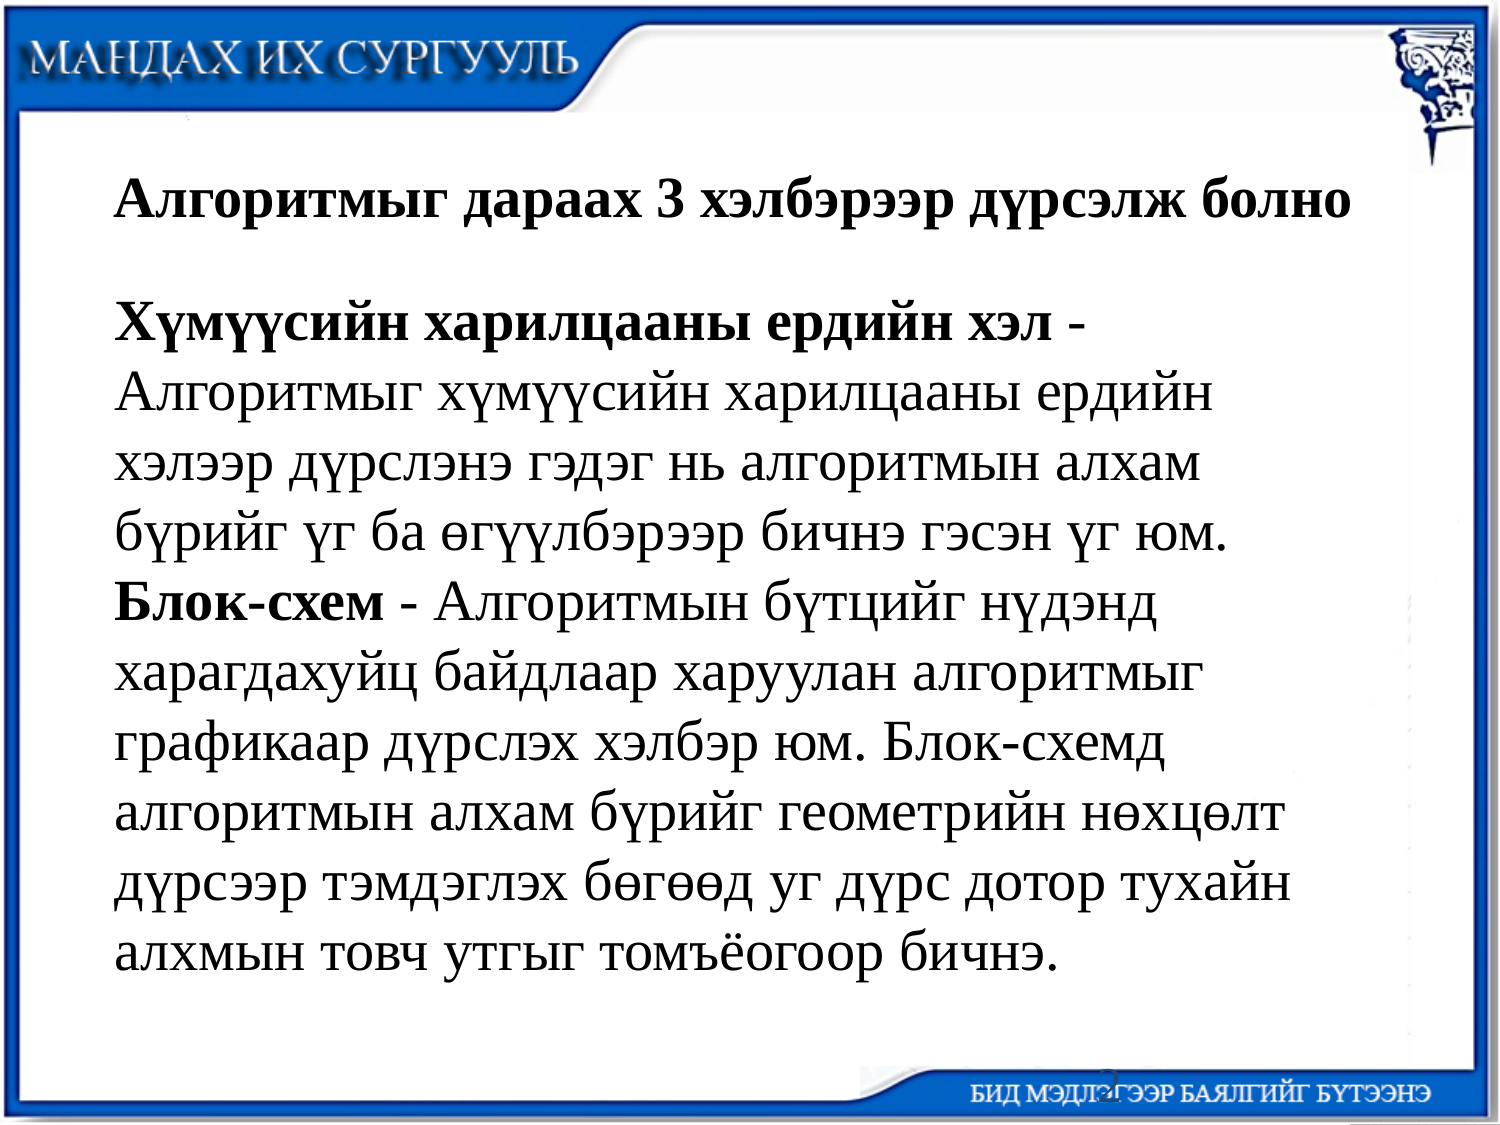

Алгоритмыг дараах 3 хэлбэрээр дүрсэлж болно
Хүмүүсийн харилцааны ердийн хэл - Алгоритмыг хүмүүсийн харилцааны ердийн хэлээр дүрслэнэ гэдэг нь алгоритмын алхам бүрийг үг ба өгүүлбэрээр бичнэ гэсэн үг юм.
Блок-схем - Алгоритмын бүтцийг нүдэнд харагдахуйц байдлаар харуулан алгоритмыг графикаар дүрслэх хэлбэр юм. Блок-схемд алгоритмын алхам бүрийг геометрийн нөхцөлт дүрсээр тэмдэглэх бөгөөд уг дүрс дотор тухайн алхмын товч утгыг томъёогоор бичнэ.

2